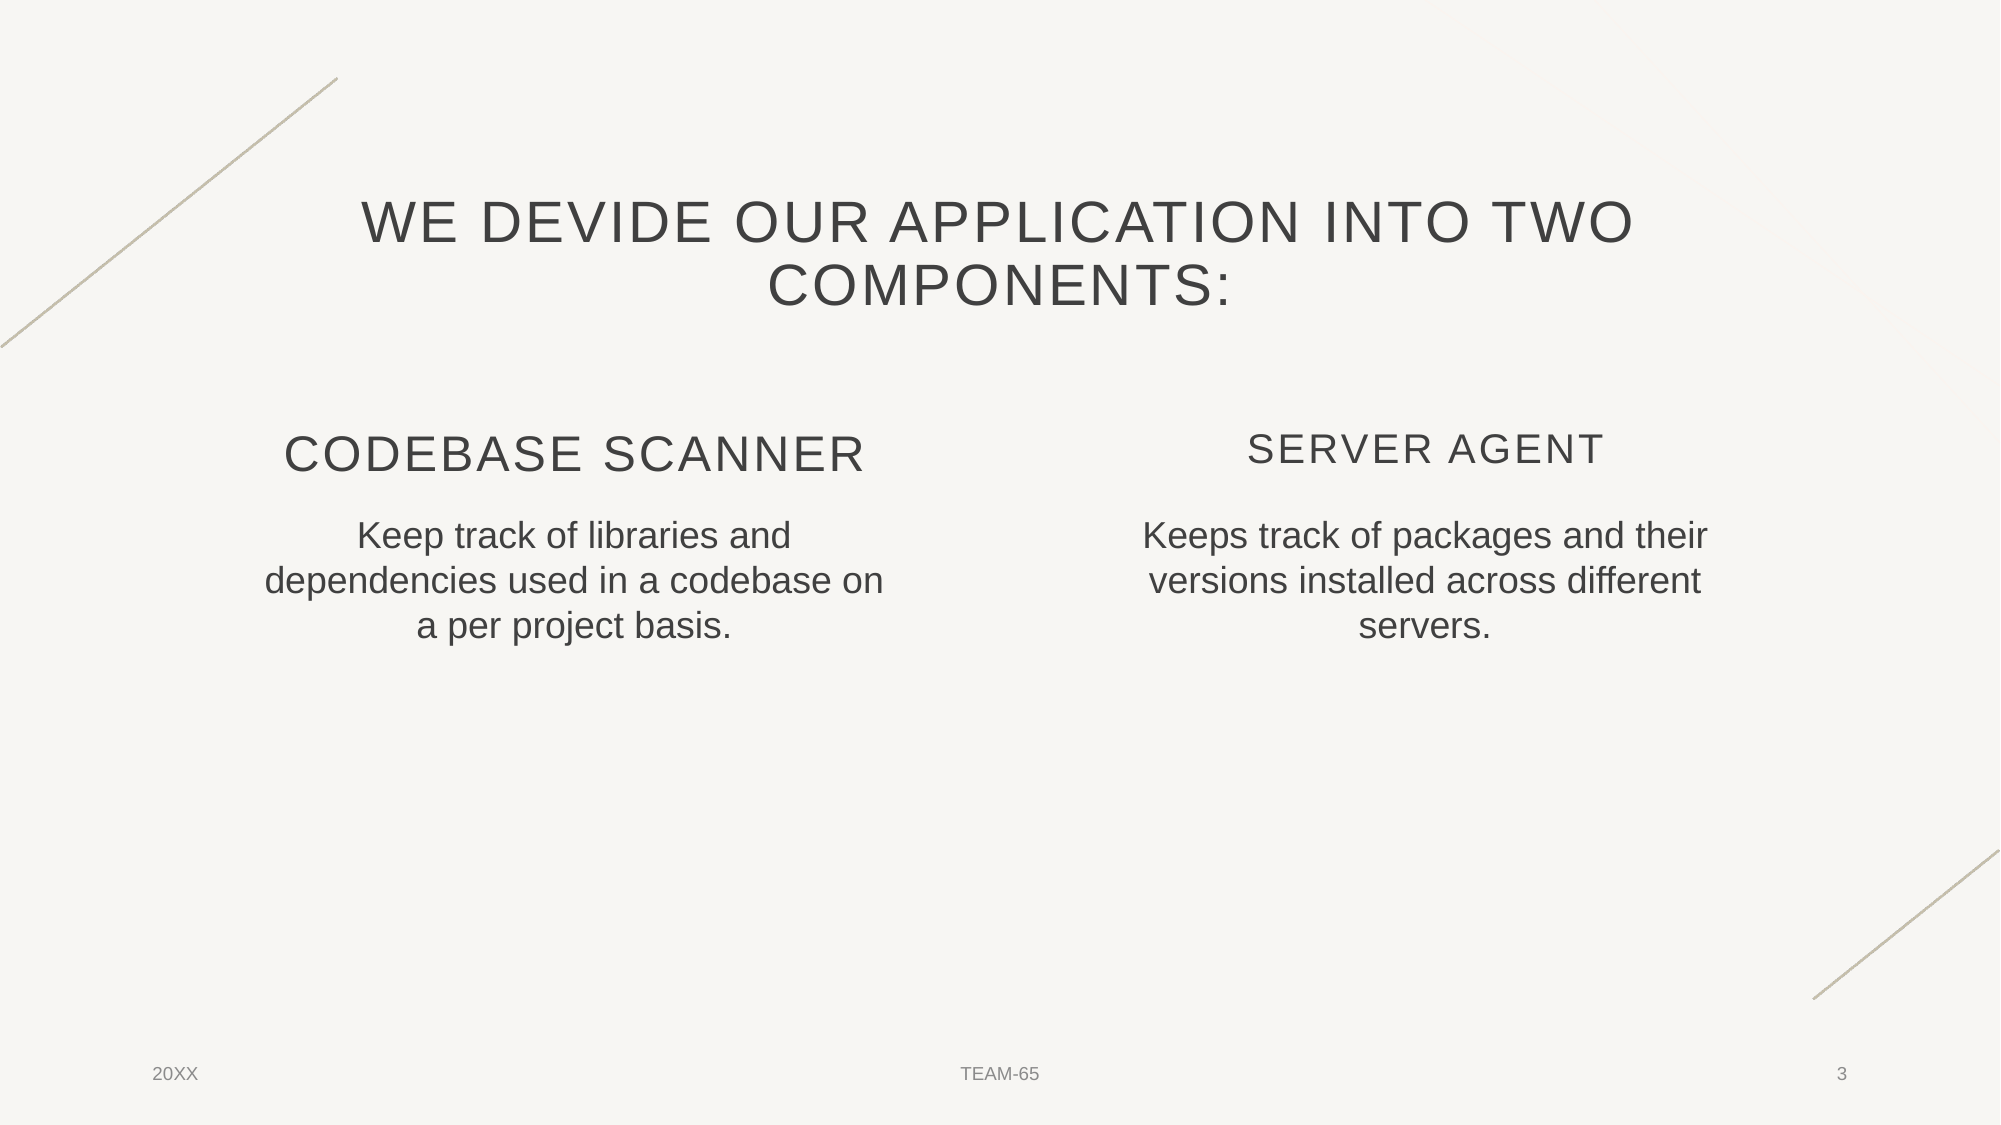

# WE DEVIDE OUR APPLICATION INTO TWO COMPONENTS:
CODEBASE SCANNER
SERVER AGENT
Keep track of libraries and dependencies used in a codebase on a per project basis.
Keeps track of packages and their versions installed across different servers.

20XX
TEAM-65
3